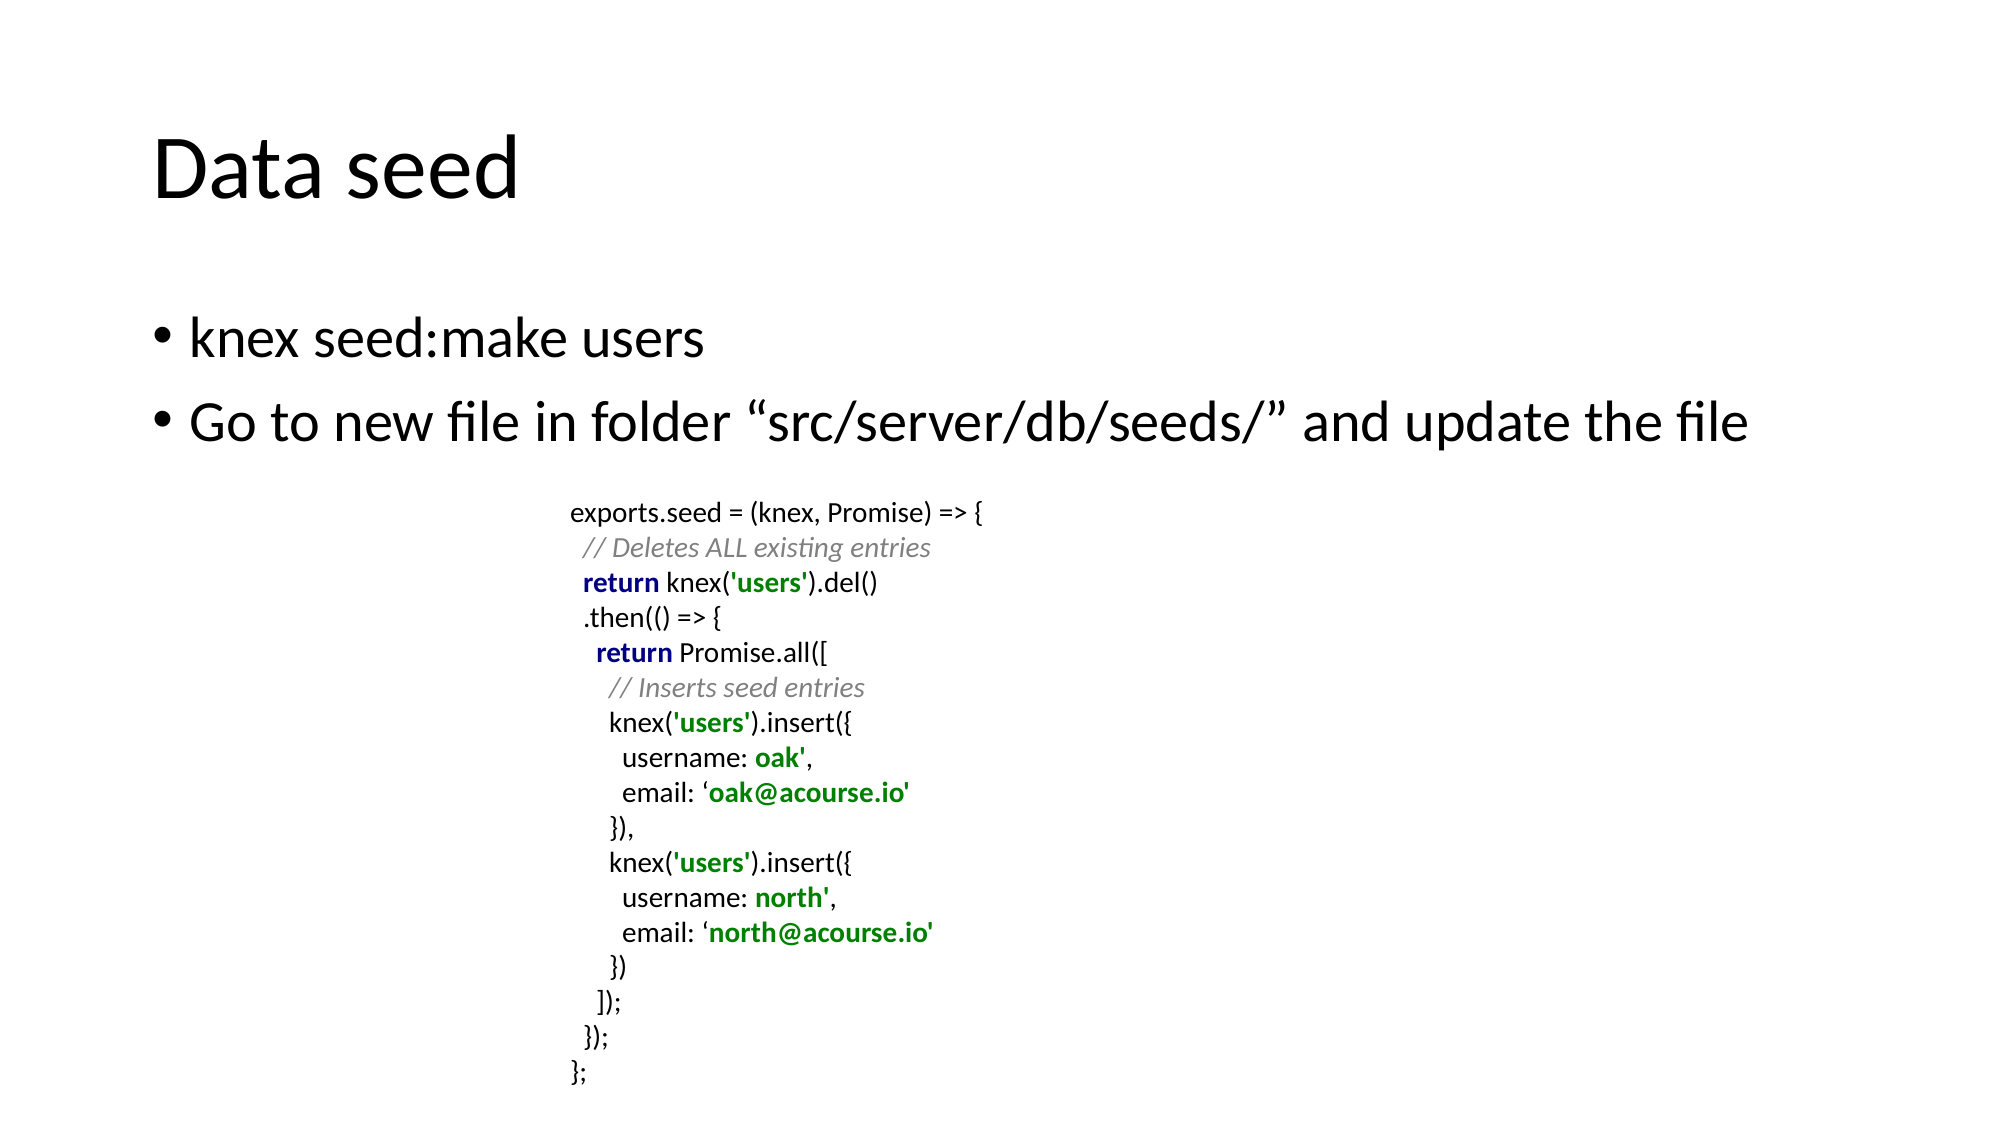

# Data seed
knex seed:make users
Go to new file in folder “src/server/db/seeds/” and update the file

exports.seed = (knex, Promise) => {
  // Deletes ALL existing entries
  return knex('users').del()
  .then(() => {
    return Promise.all([
      // Inserts seed entries
      knex('users').insert({
        username: oak',
        email: ‘oak@acourse.io'
      }),
      knex('users').insert({
        username: north',
        email: ‘north@acourse.io'
      })
    ]);
  });
};